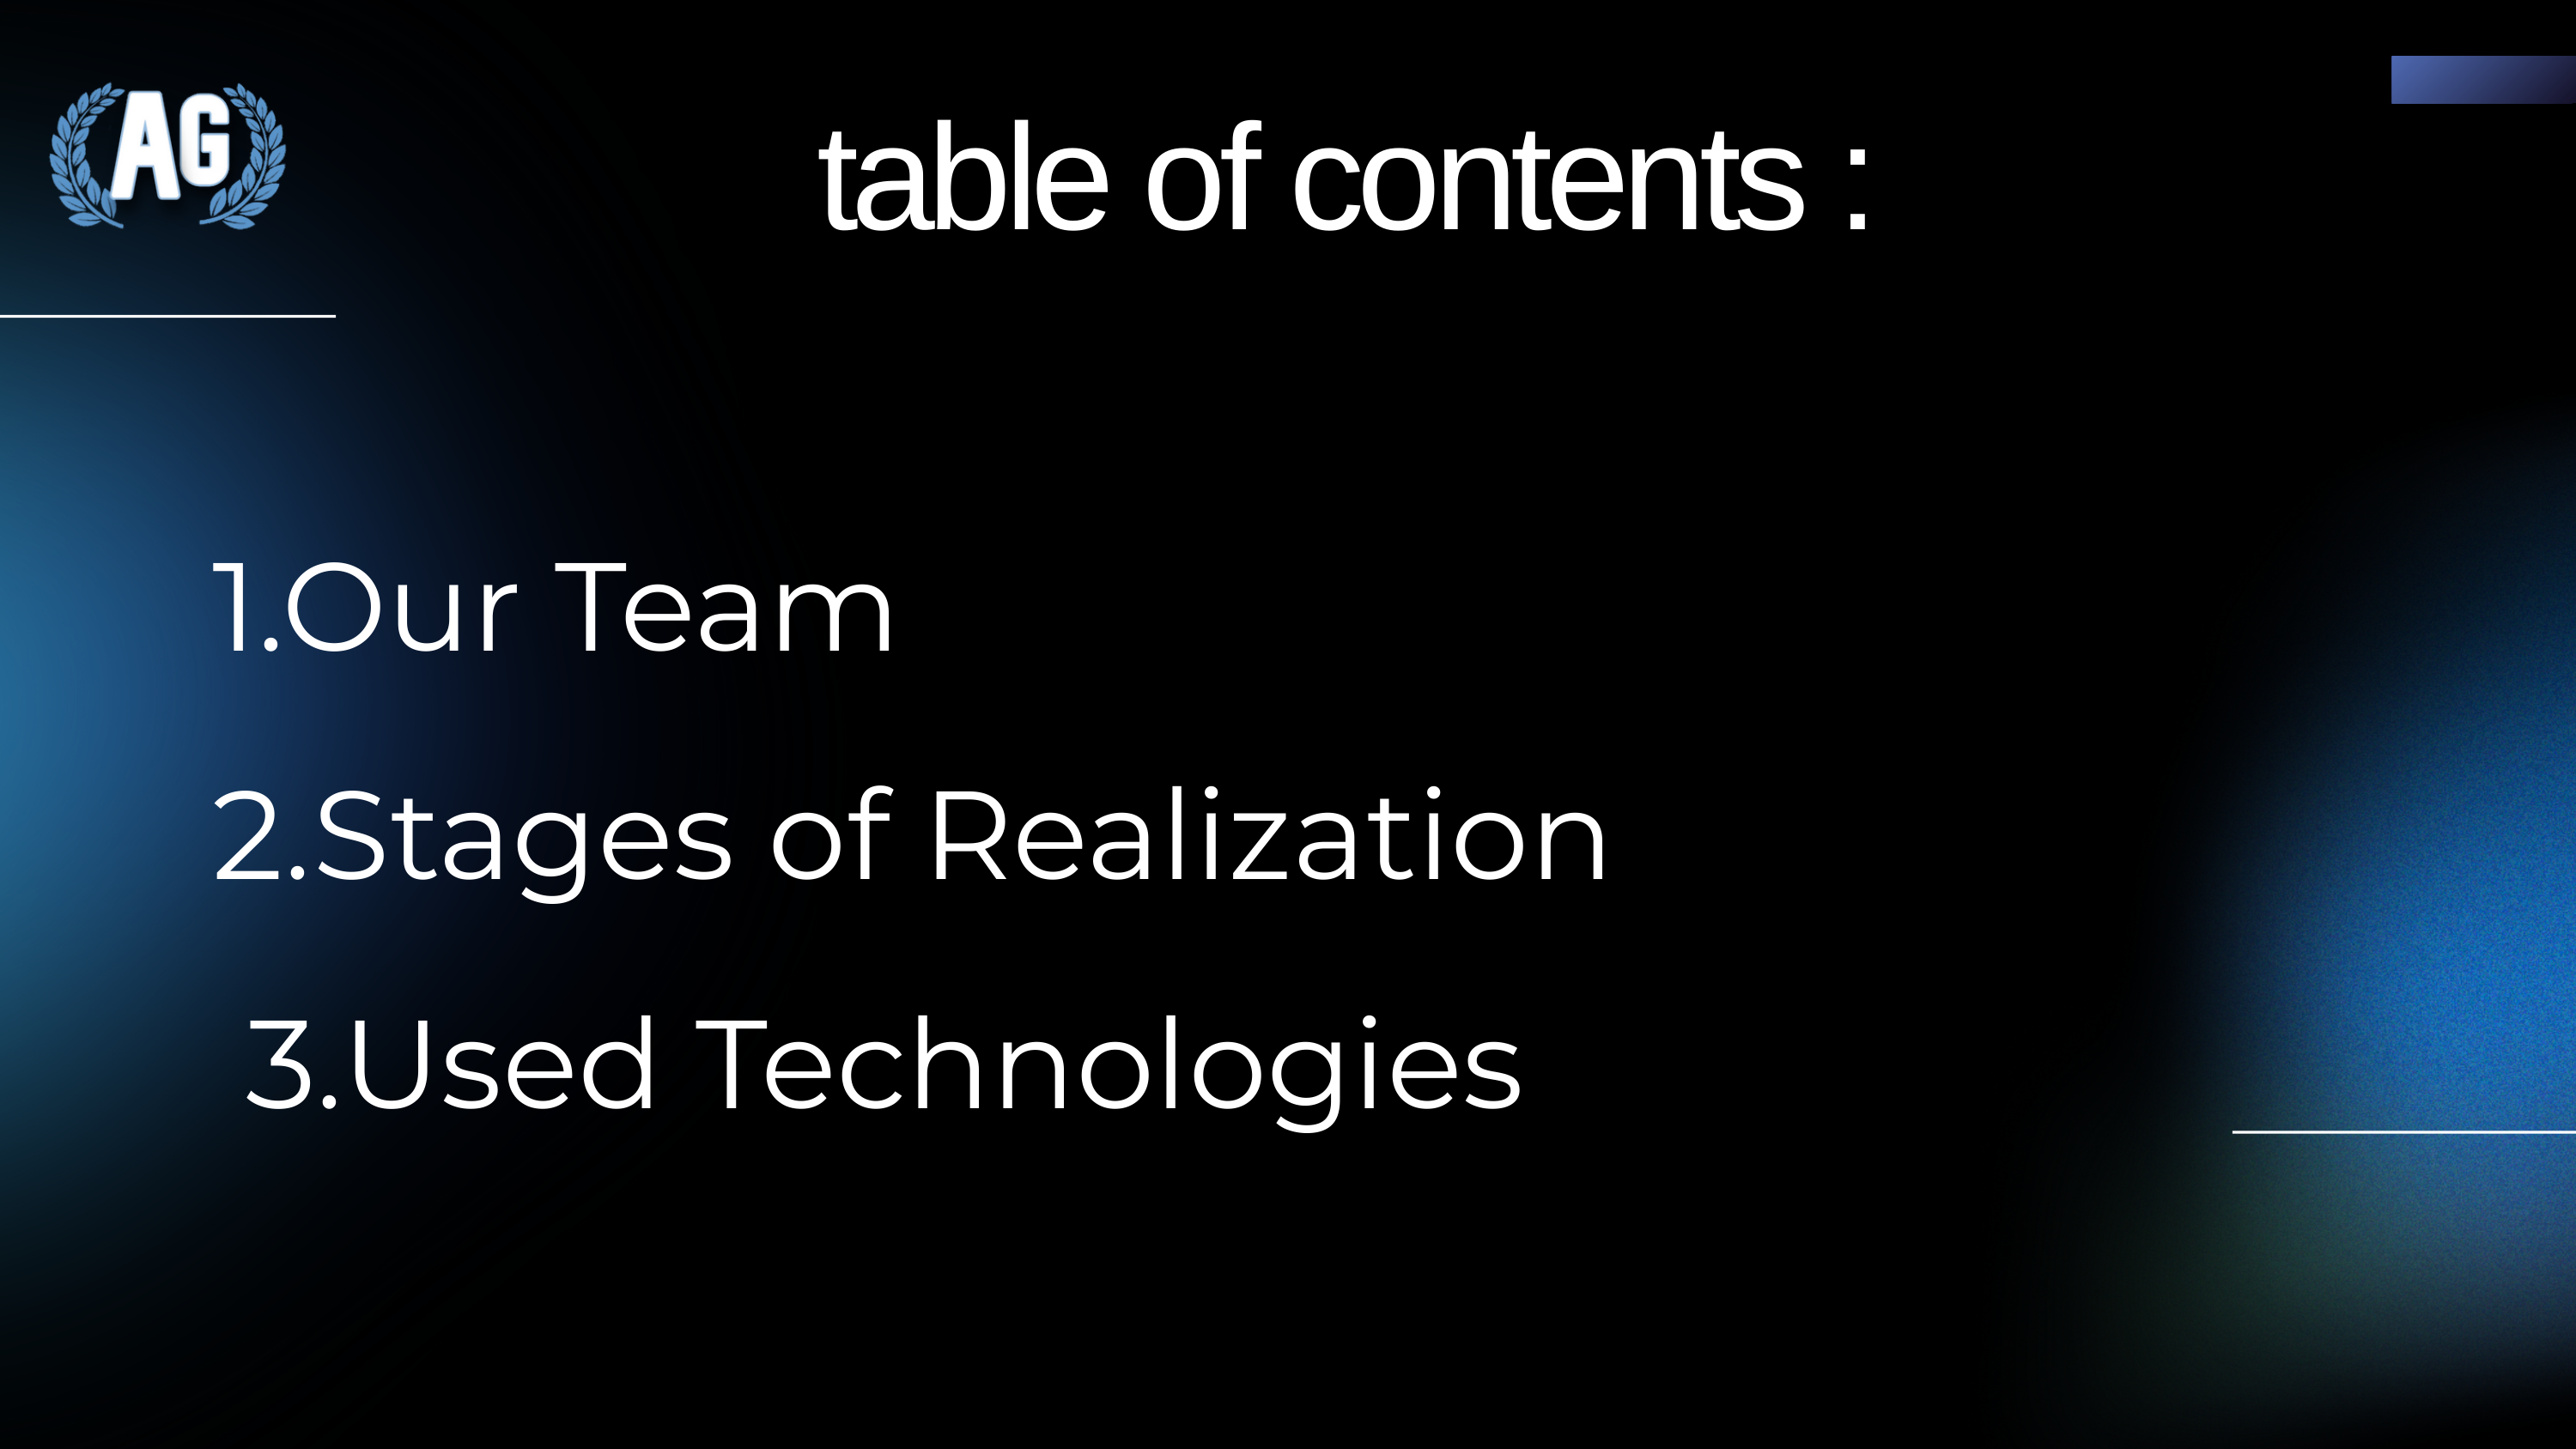

table of contents :

1.Our Team
2.Stages of Realization
 3.Used Technologies